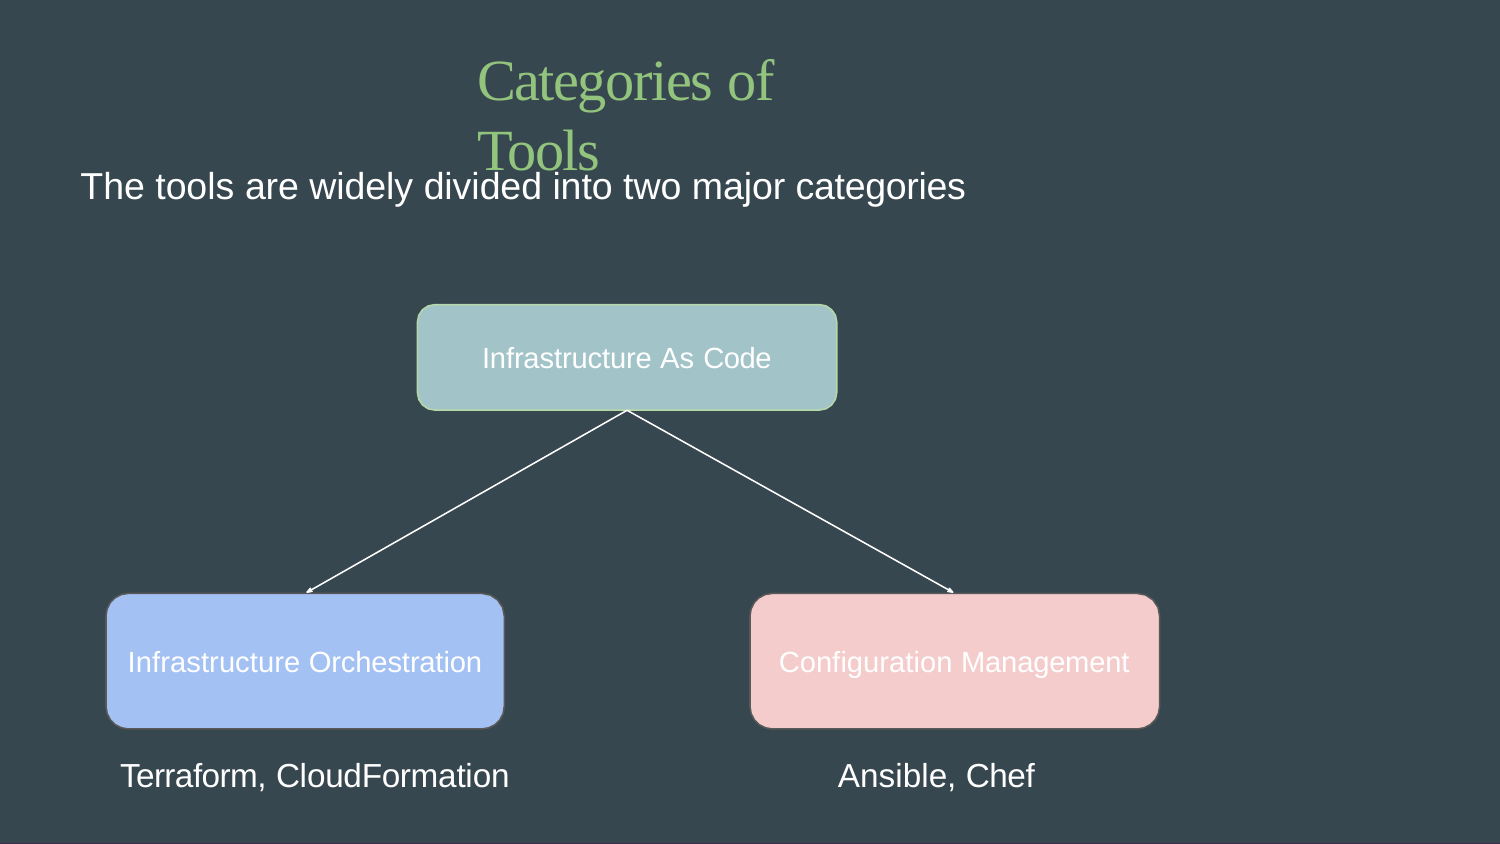

# Categories of Tools
The tools are widely divided into two major categories

Infrastructure As Code

Infrastructure Orchestration
Configuration Management
Terraform, CloudFormation
Ansible, Chef